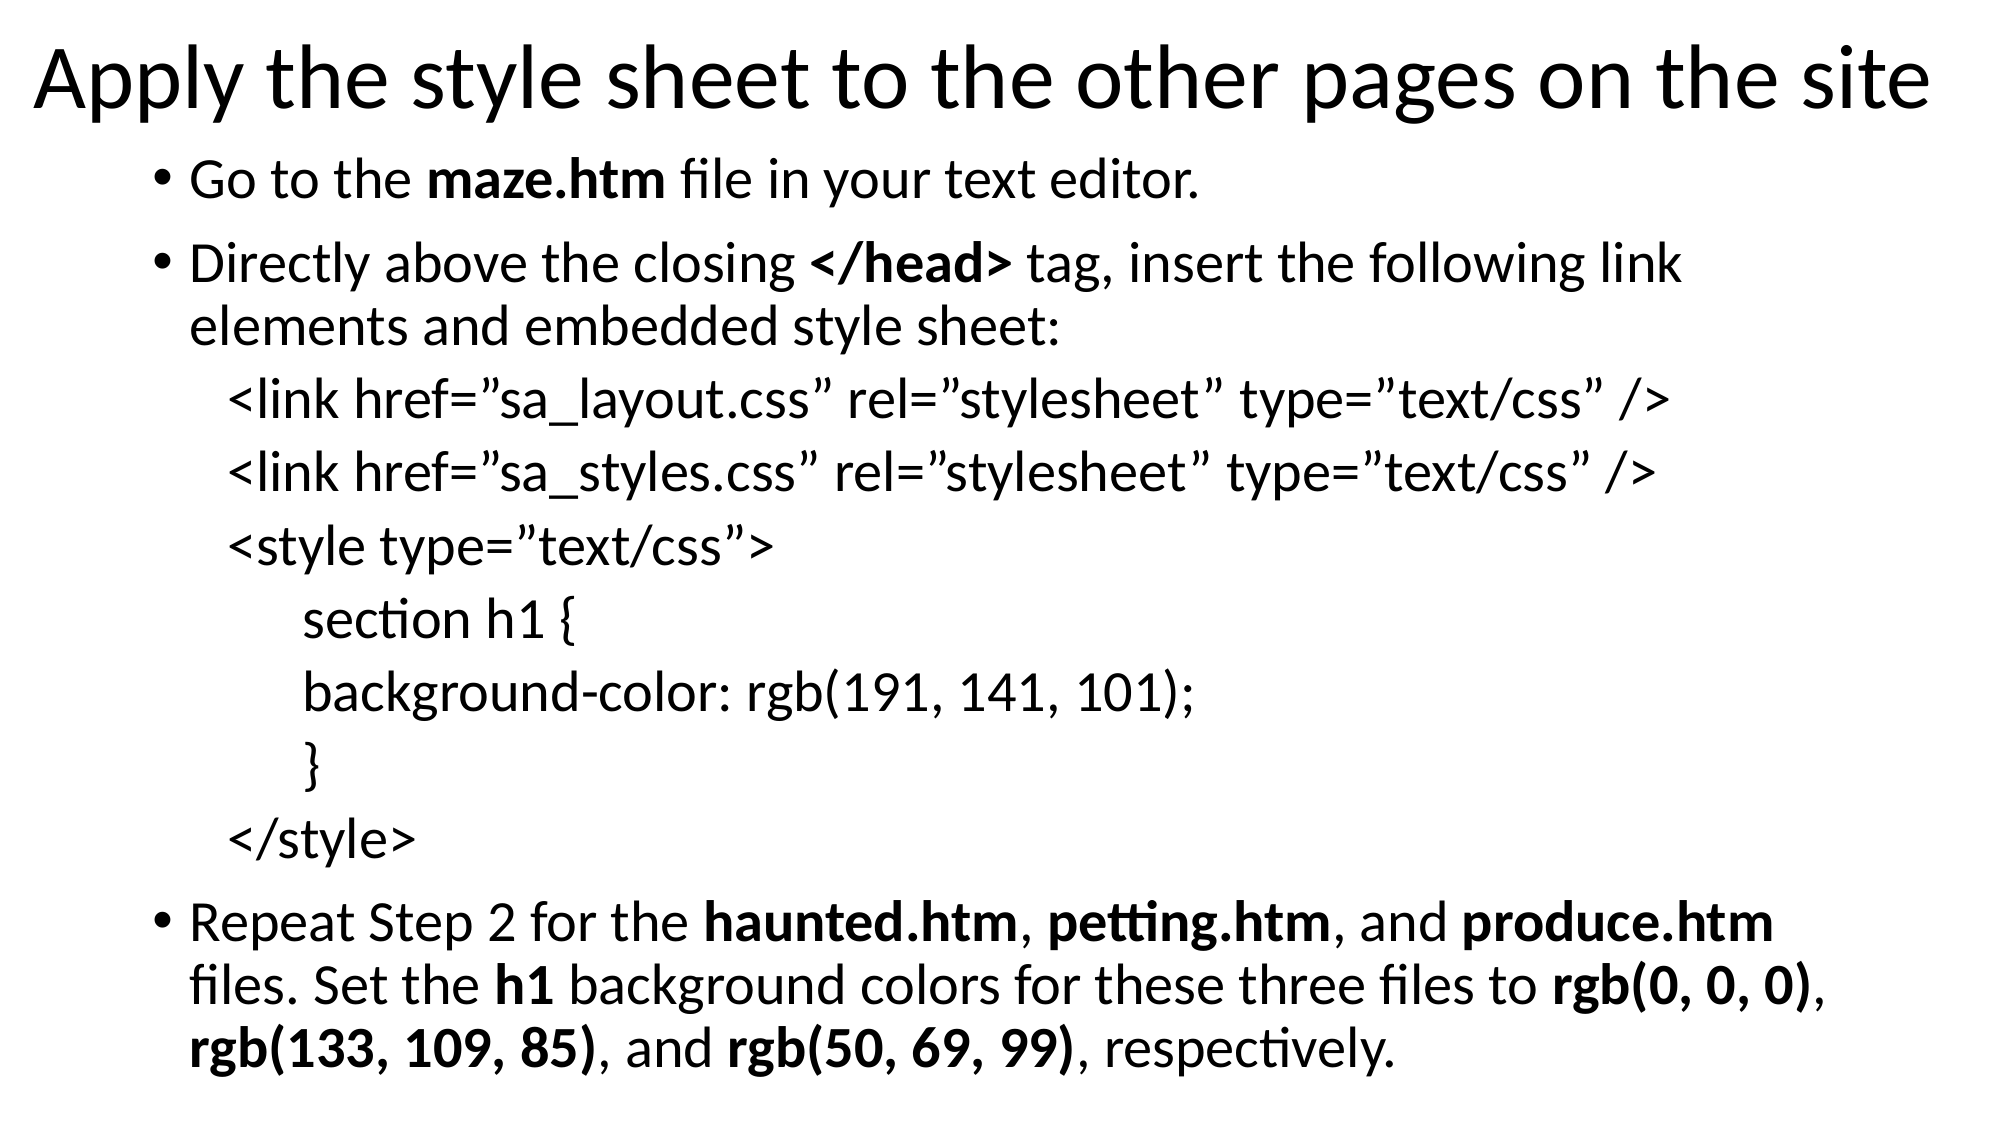

# Apply the style sheet to the other pages on the site
Go to the maze.htm file in your text editor.
Directly above the closing </head> tag, insert the following link elements and embedded style sheet:
<link href=”sa_layout.css” rel=”stylesheet” type=”text/css” />
<link href=”sa_styles.css” rel=”stylesheet” type=”text/css” />
<style type=”text/css”>
section h1 {
background-color: rgb(191, 141, 101);
}
</style>
Repeat Step 2 for the haunted.htm, petting.htm, and produce.htm files. Set the h1 background colors for these three files to rgb(0, 0, 0), rgb(133, 109, 85), and rgb(50, 69, 99), respectively.